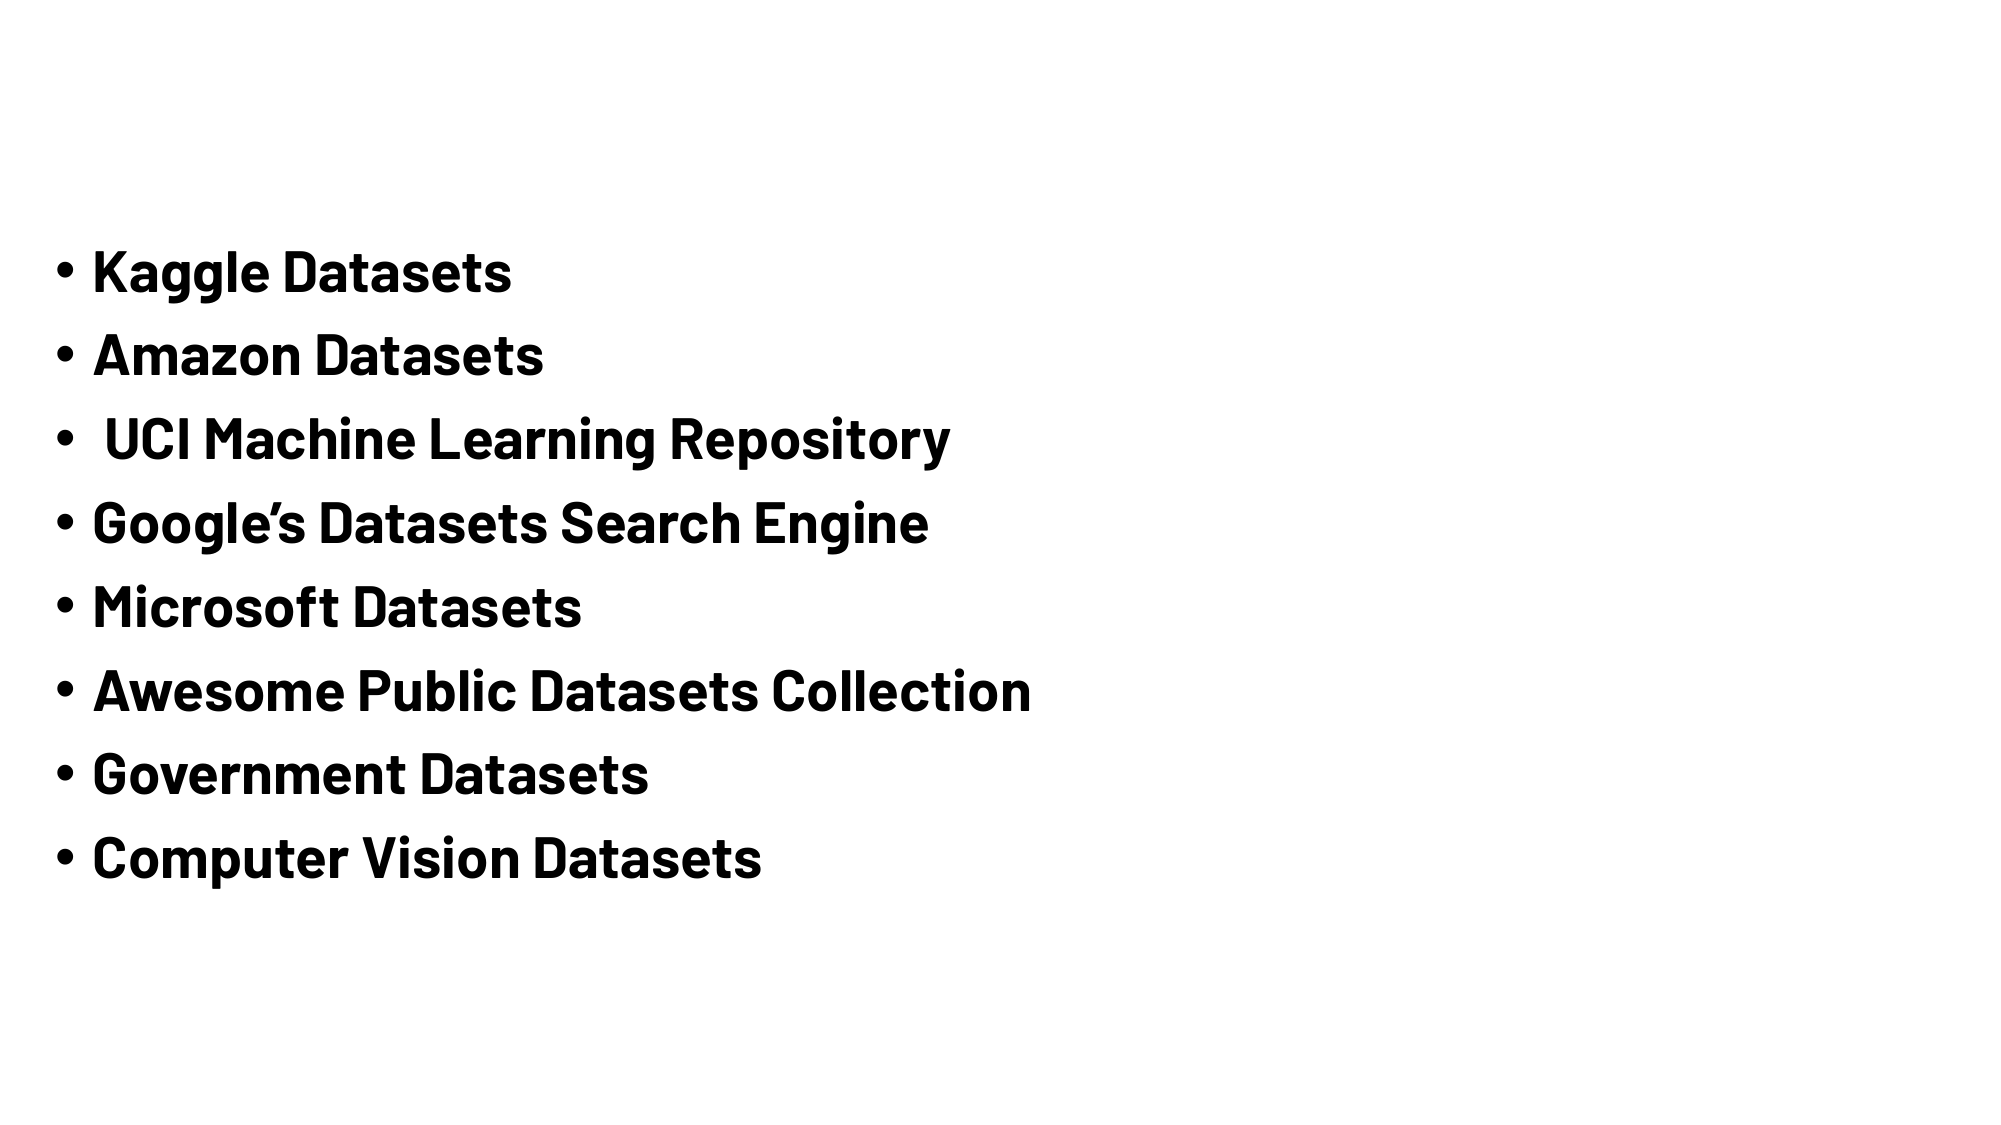

#
Kaggle Datasets
Amazon Datasets
 UCI Machine Learning Repository
Google’s Datasets Search Engine
Microsoft Datasets
Awesome Public Datasets Collection
Government Datasets
Computer Vision Datasets